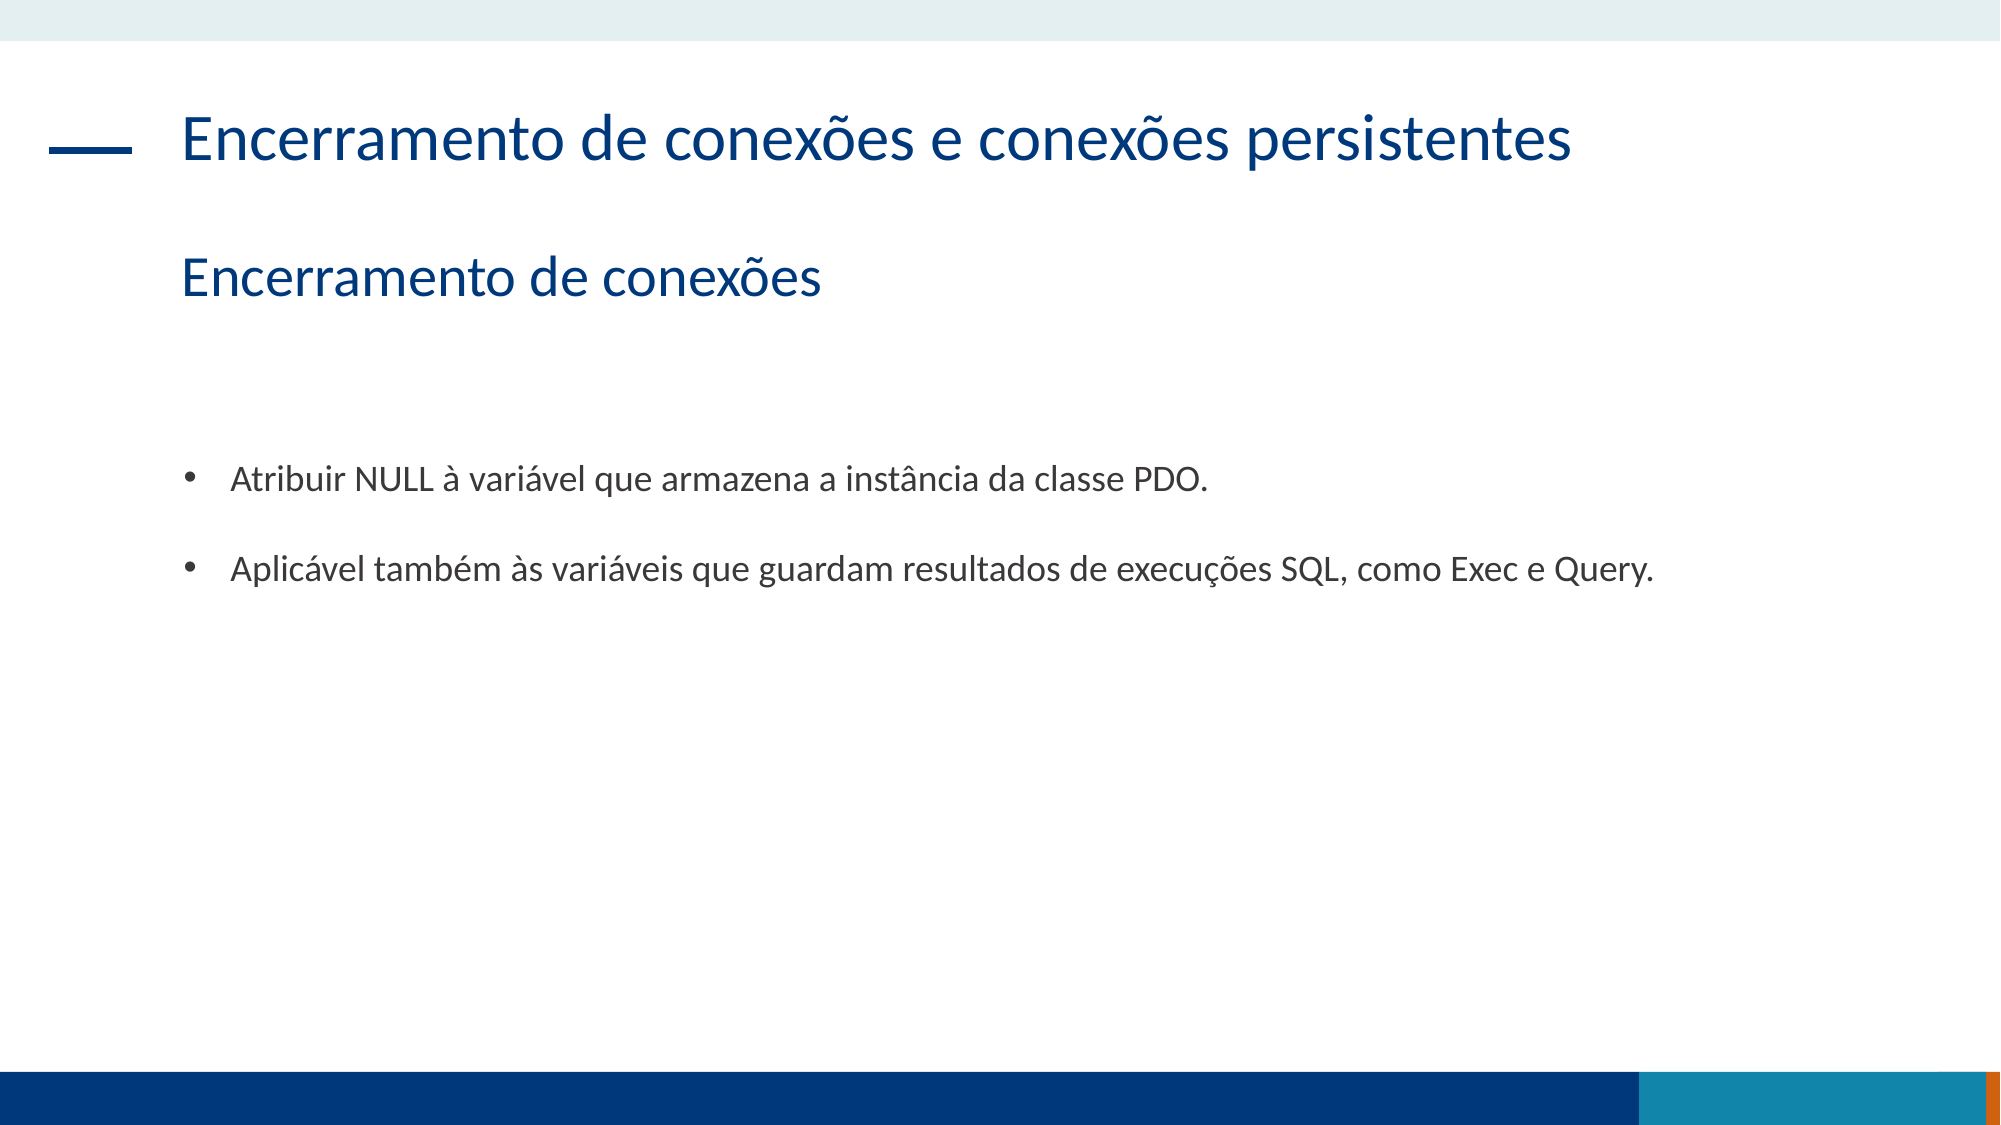

Encerramento de conexões e conexões persistentes
Encerramento de conexões
Atribuir NULL à variável que armazena a instância da classe PDO.

Aplicável também às variáveis que guardam resultados de execuções SQL, como Exec e Query.